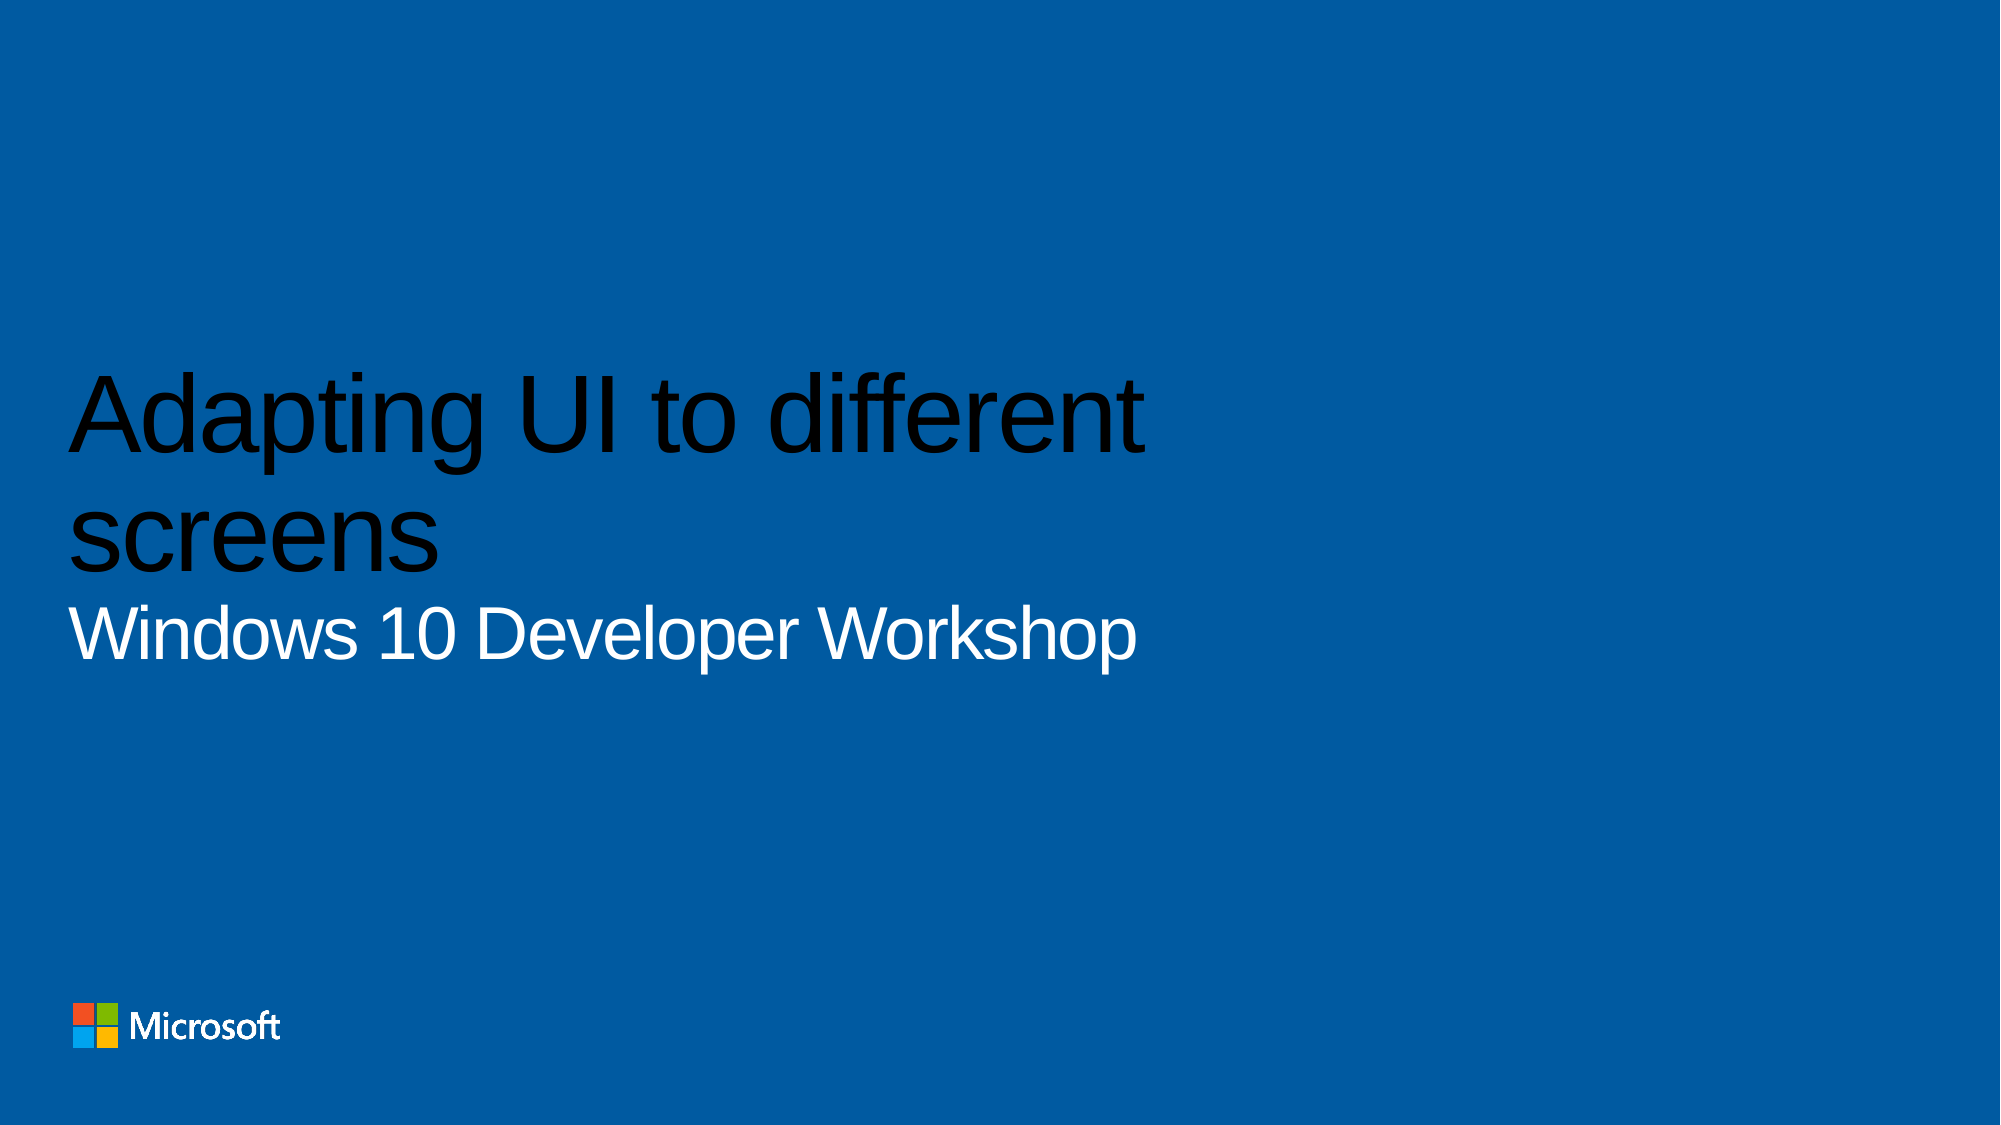

# Adapting UI to different screens Windows 10 Developer Workshop